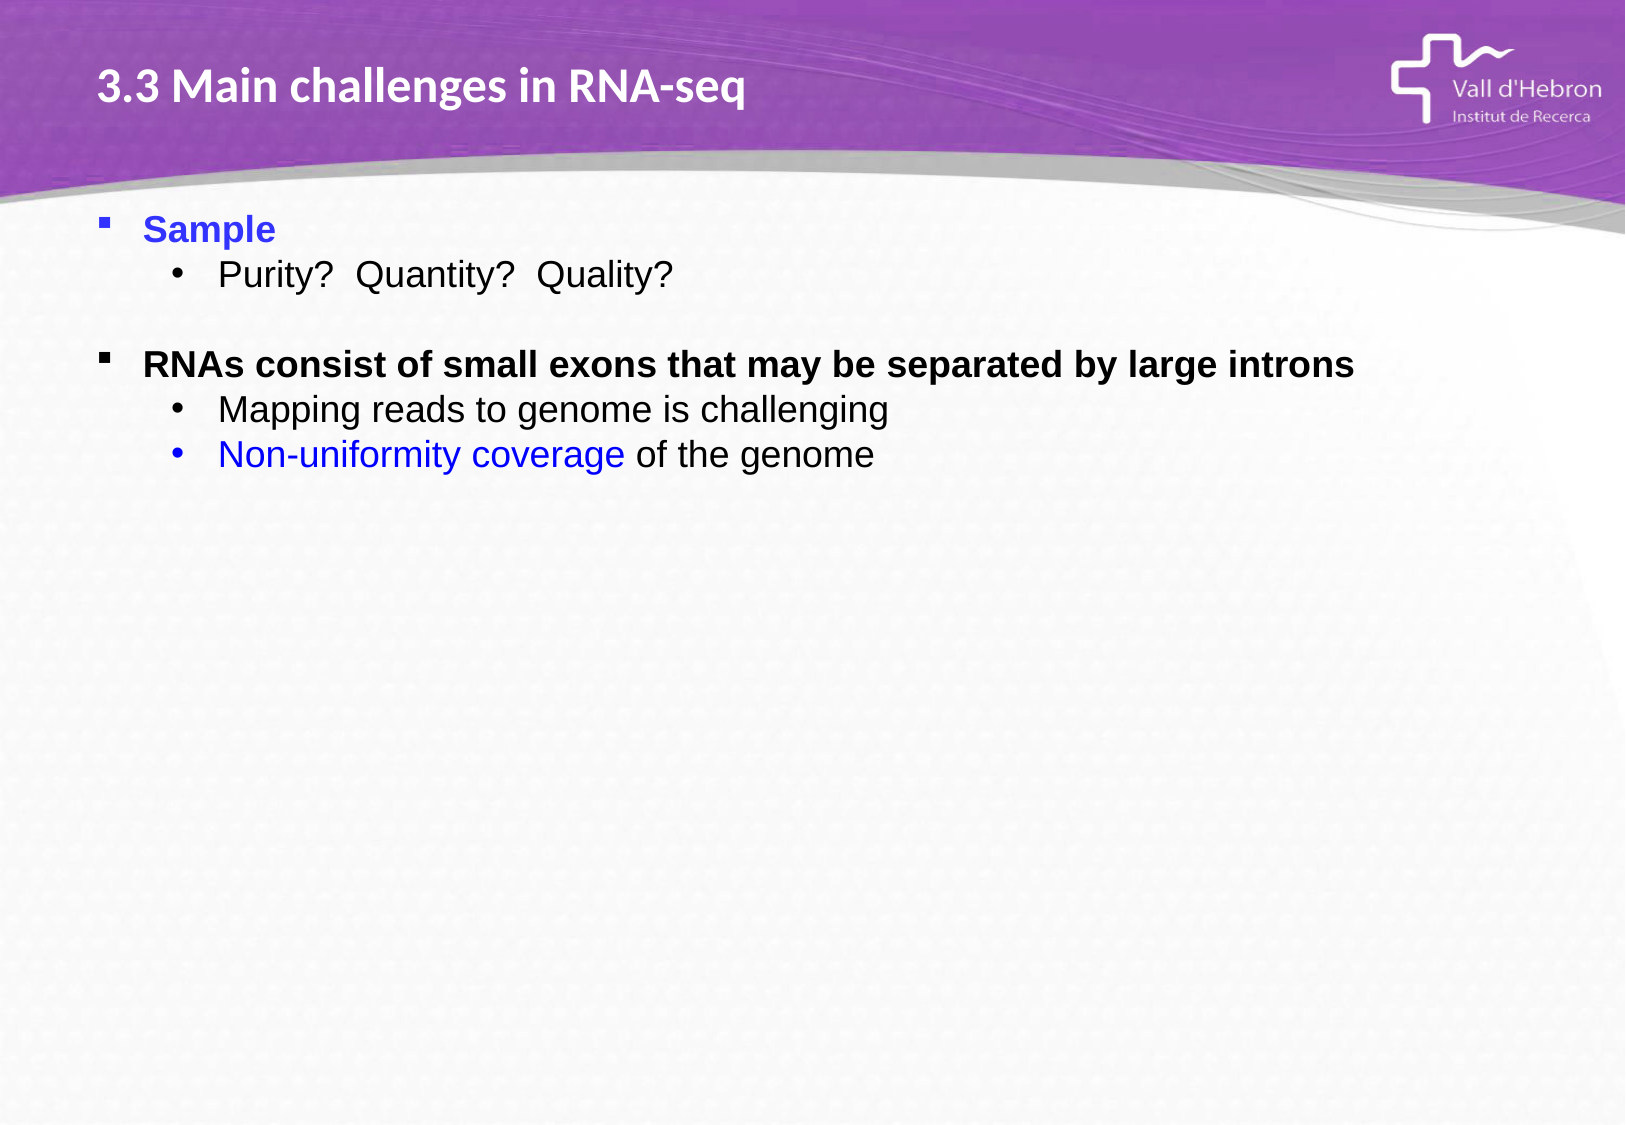

3.3 Main challenges in RNA-seq
Sample
Purity?  Quantity?  Quality?

RNAs consist of small exons that may be separated by large introns
Mapping reads to genome is challenging
Non-uniformity coverage of the genome